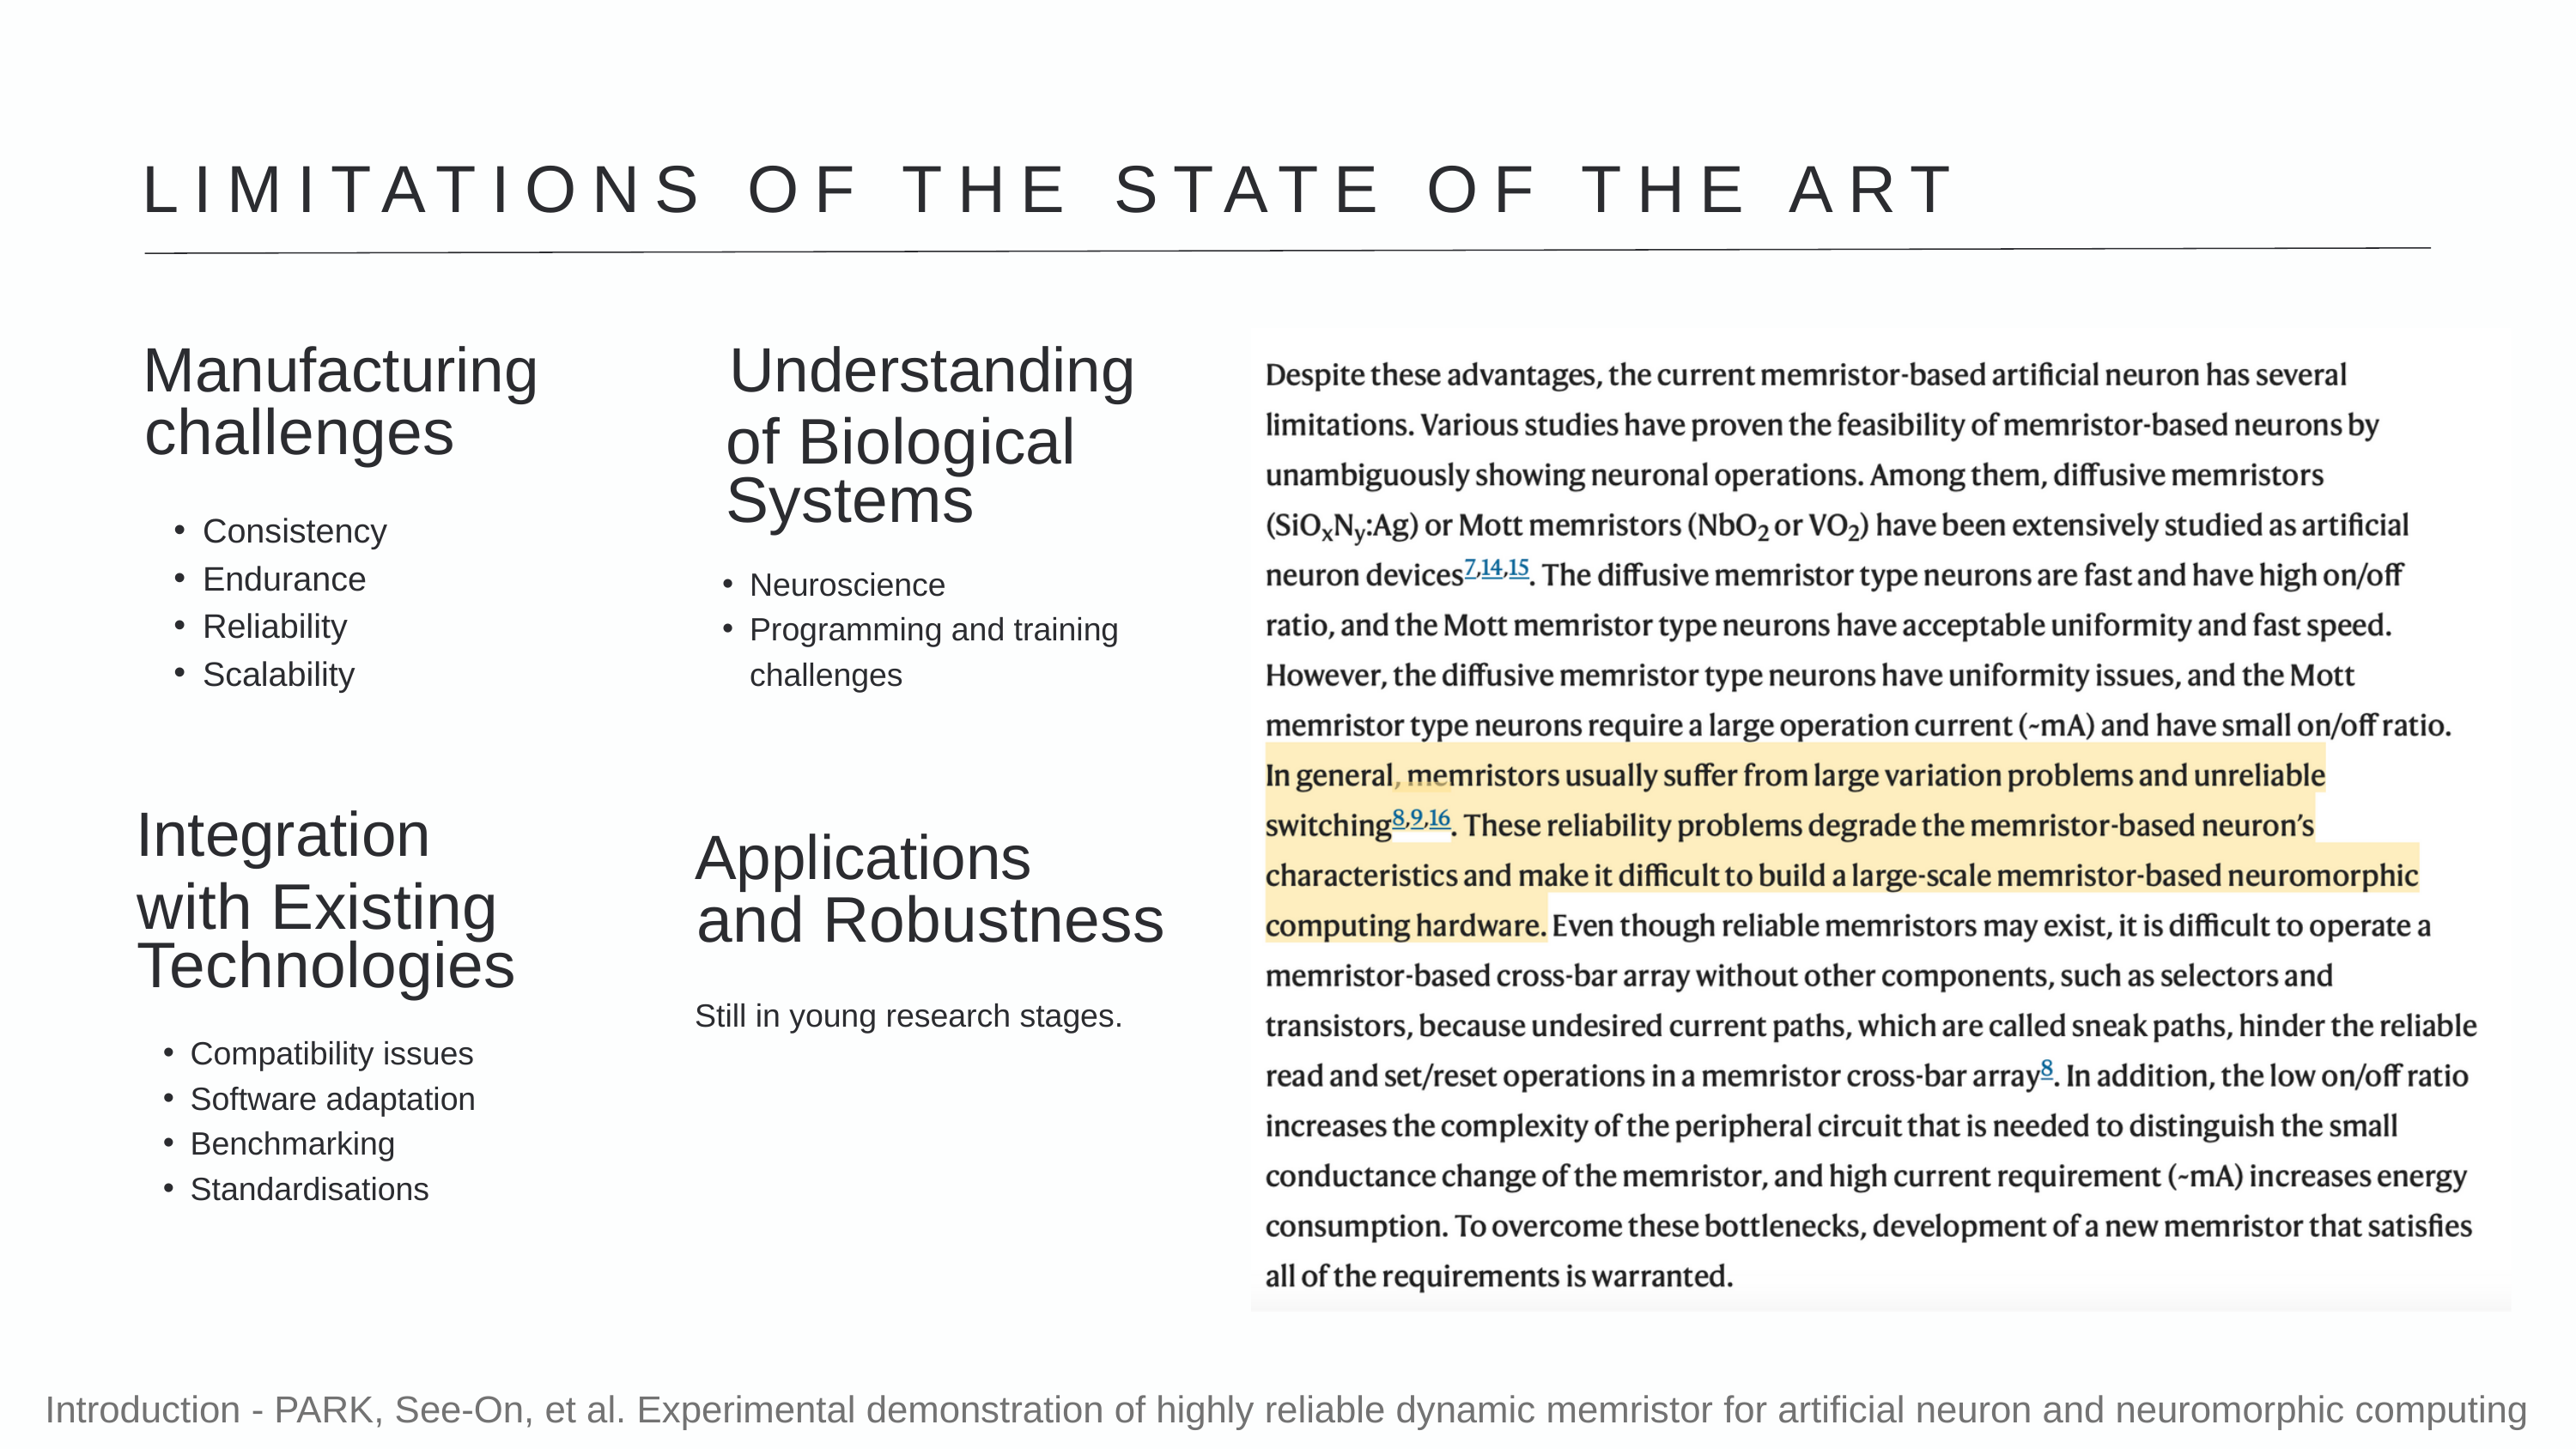

LIMITATIONS OF THE STATE OF THE ART

Manufacturing
Understanding

challenges
of Biological Systems
Consistency
Endurance
Reliability
Scalability
Neuroscience
Programming and training challenges
Integration
Applications
with Existing Technologies
and Robustness
Still in young research stages.
Compatibility issues
Software adaptation
Benchmarking
Standardisations
Introduction - PARK, See-On, et al. Experimental demonstration of highly reliable dynamic memristor for artificial neuron and neuromorphic computing